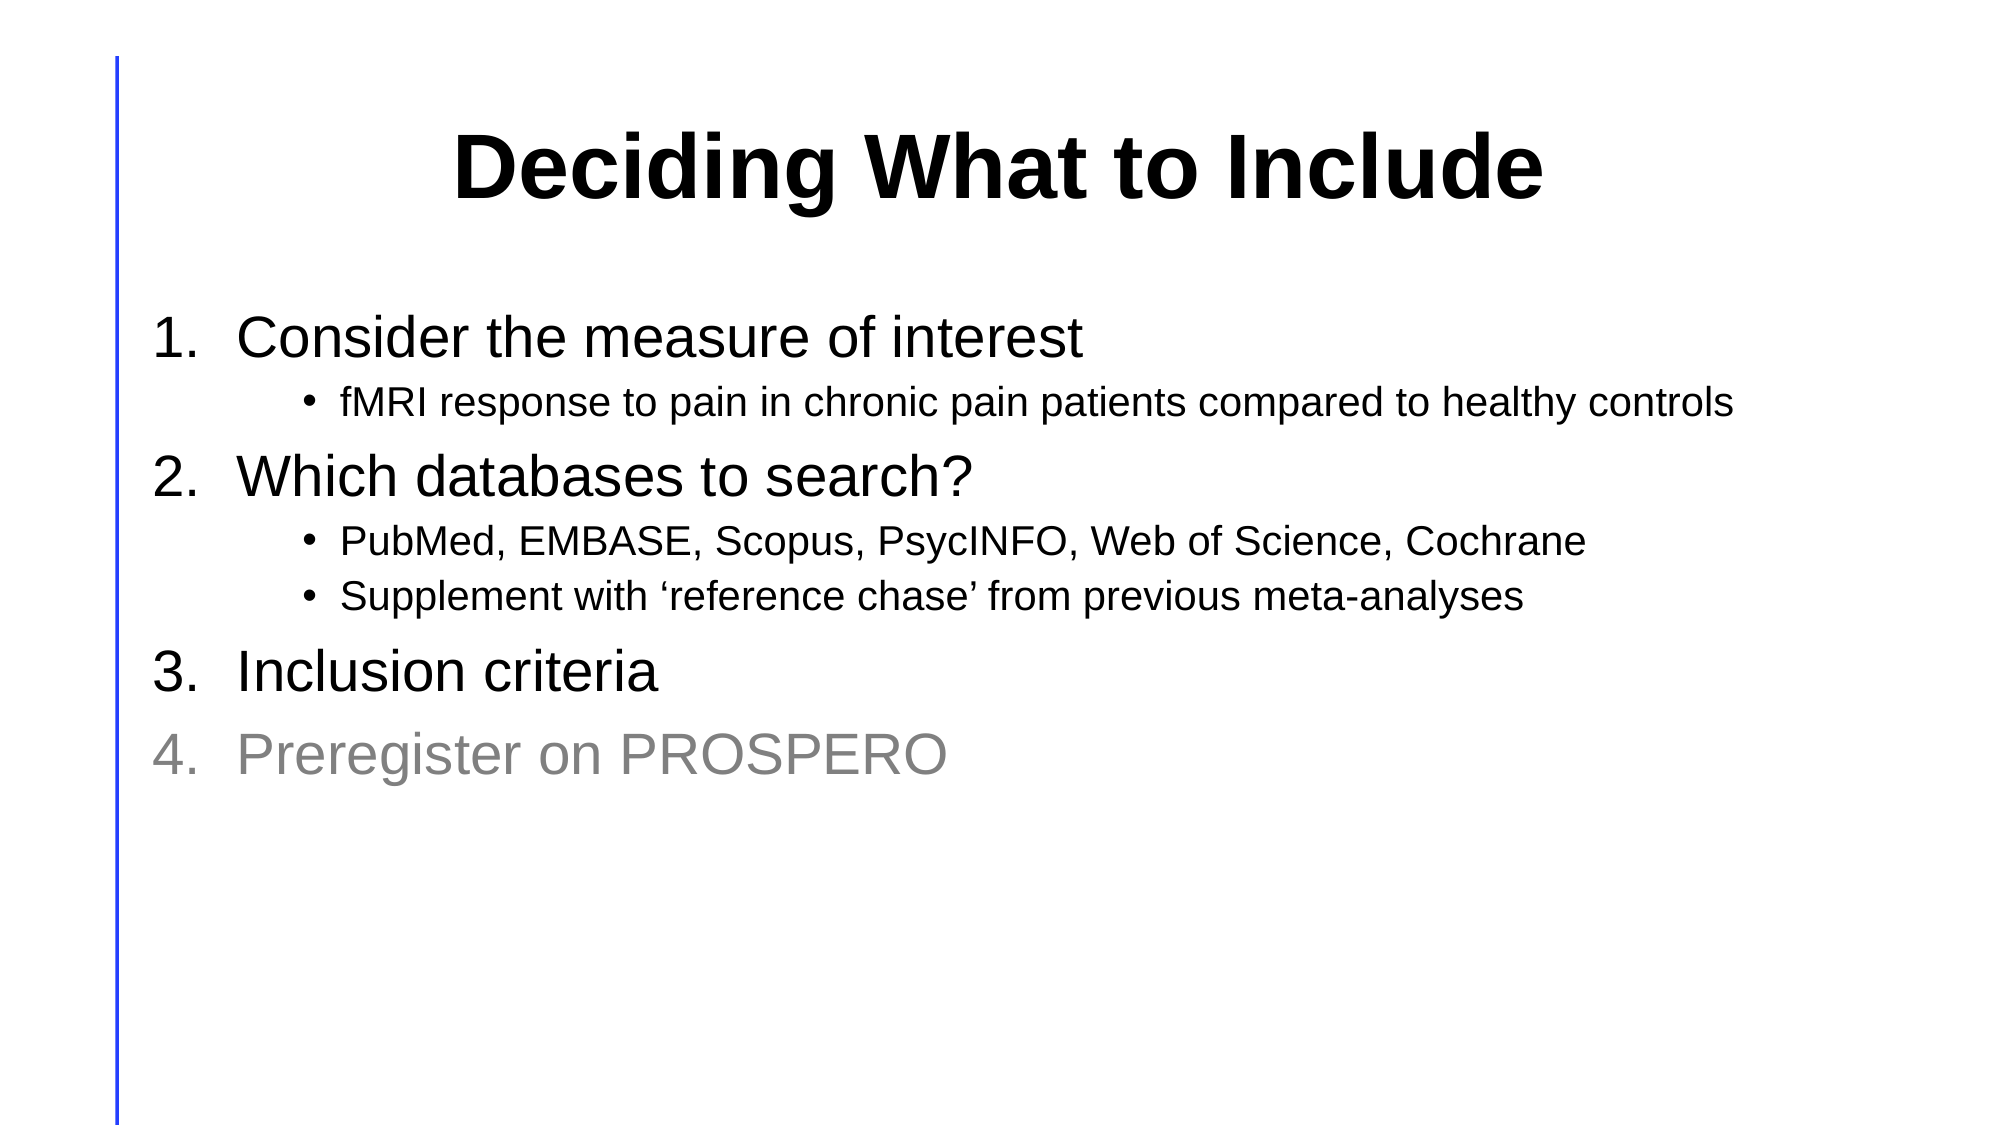

# Deciding What to Include
Consider the measure of interest
fMRI response to pain in chronic pain patients compared to healthy controls
Which databases to search?
PubMed, EMBASE, Scopus, PsycINFO, Web of Science, Cochrane
Supplement with ‘reference chase’ from previous meta-analyses
Inclusion criteria
Preregister on PROSPERO